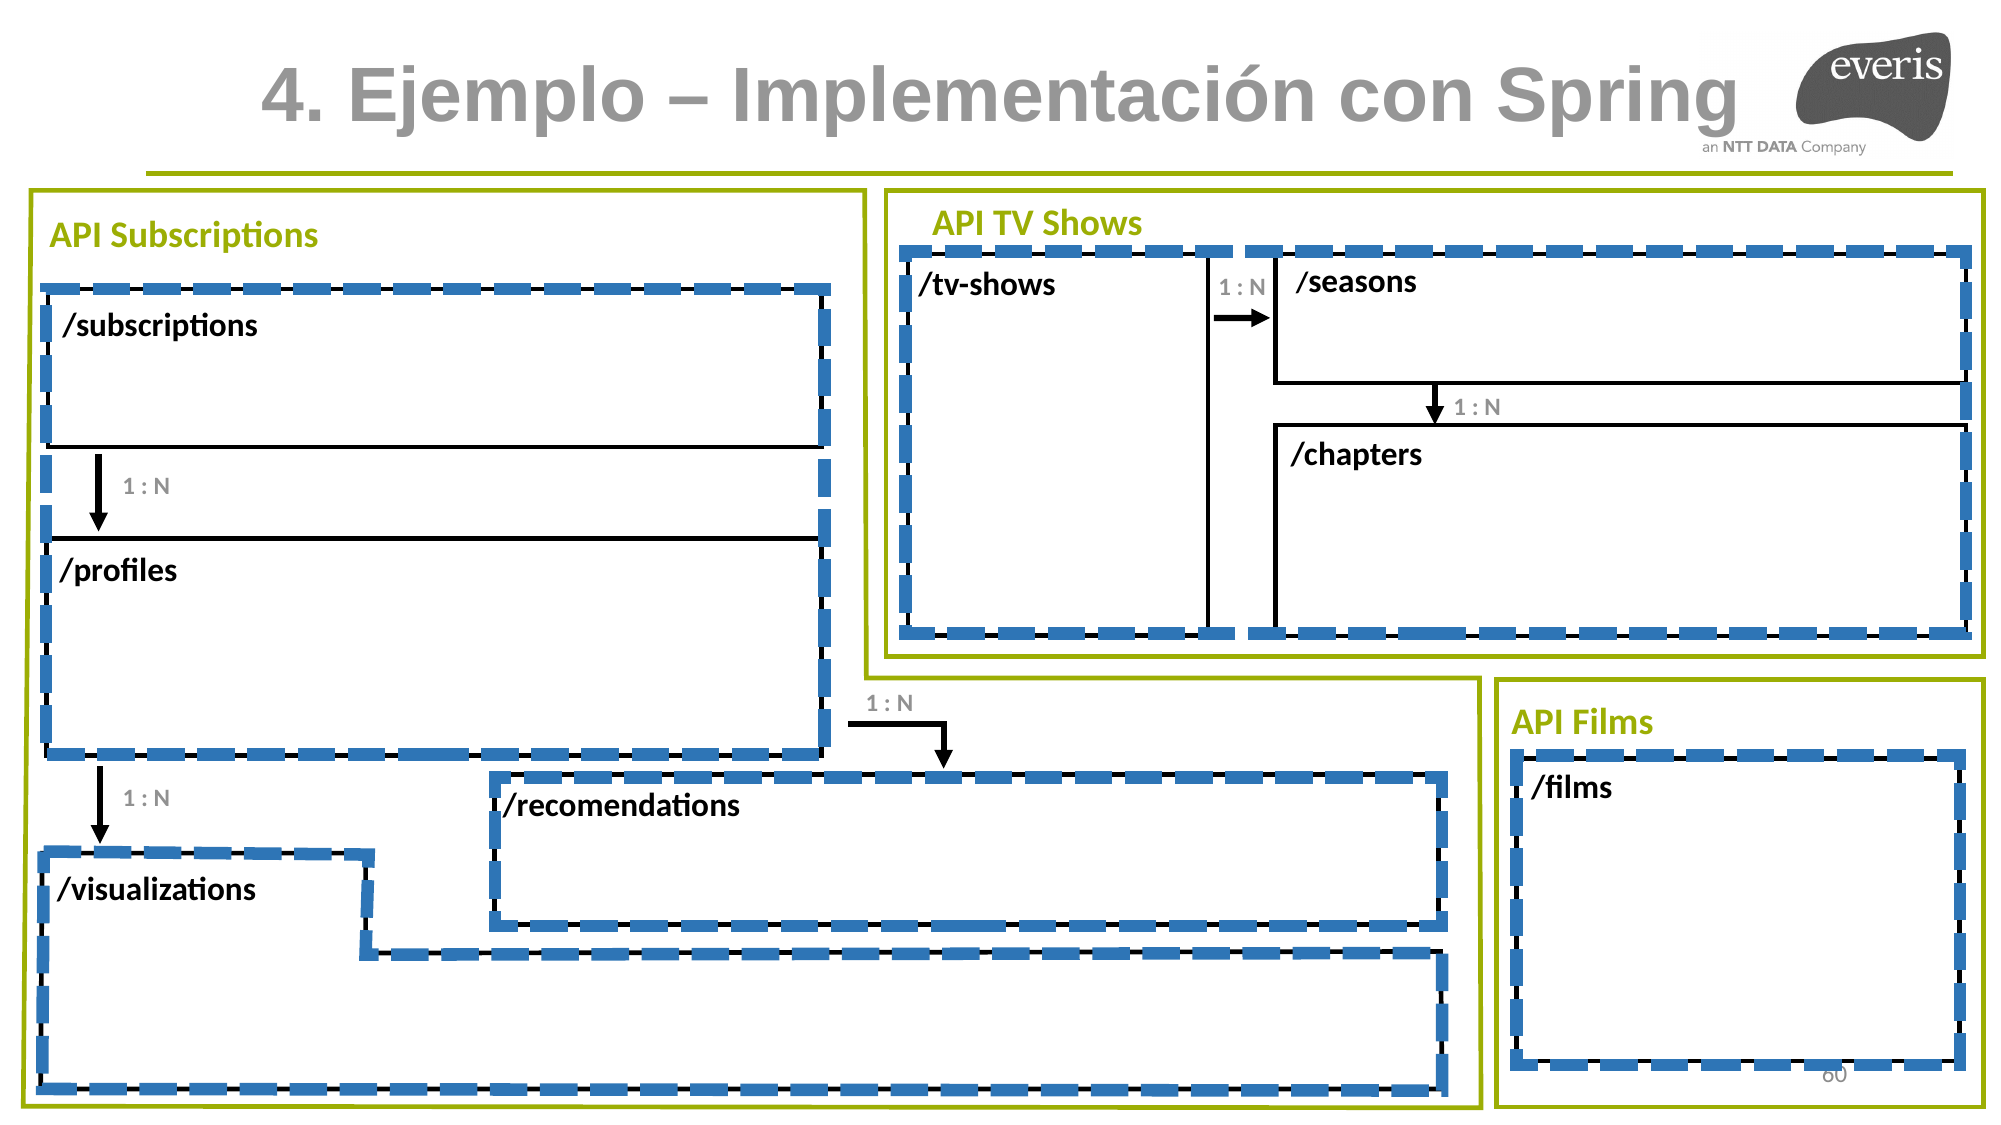

4. Ejemplo – Implementación con Spring

API TV Shows
API Subscriptions

/seasons

/tv-shows
1 : N

/subscriptions
1 : N

/chapters
1 : N

/profiles
1 : N

API Films

/films

1 : N

/recomendations

/visualizations
60